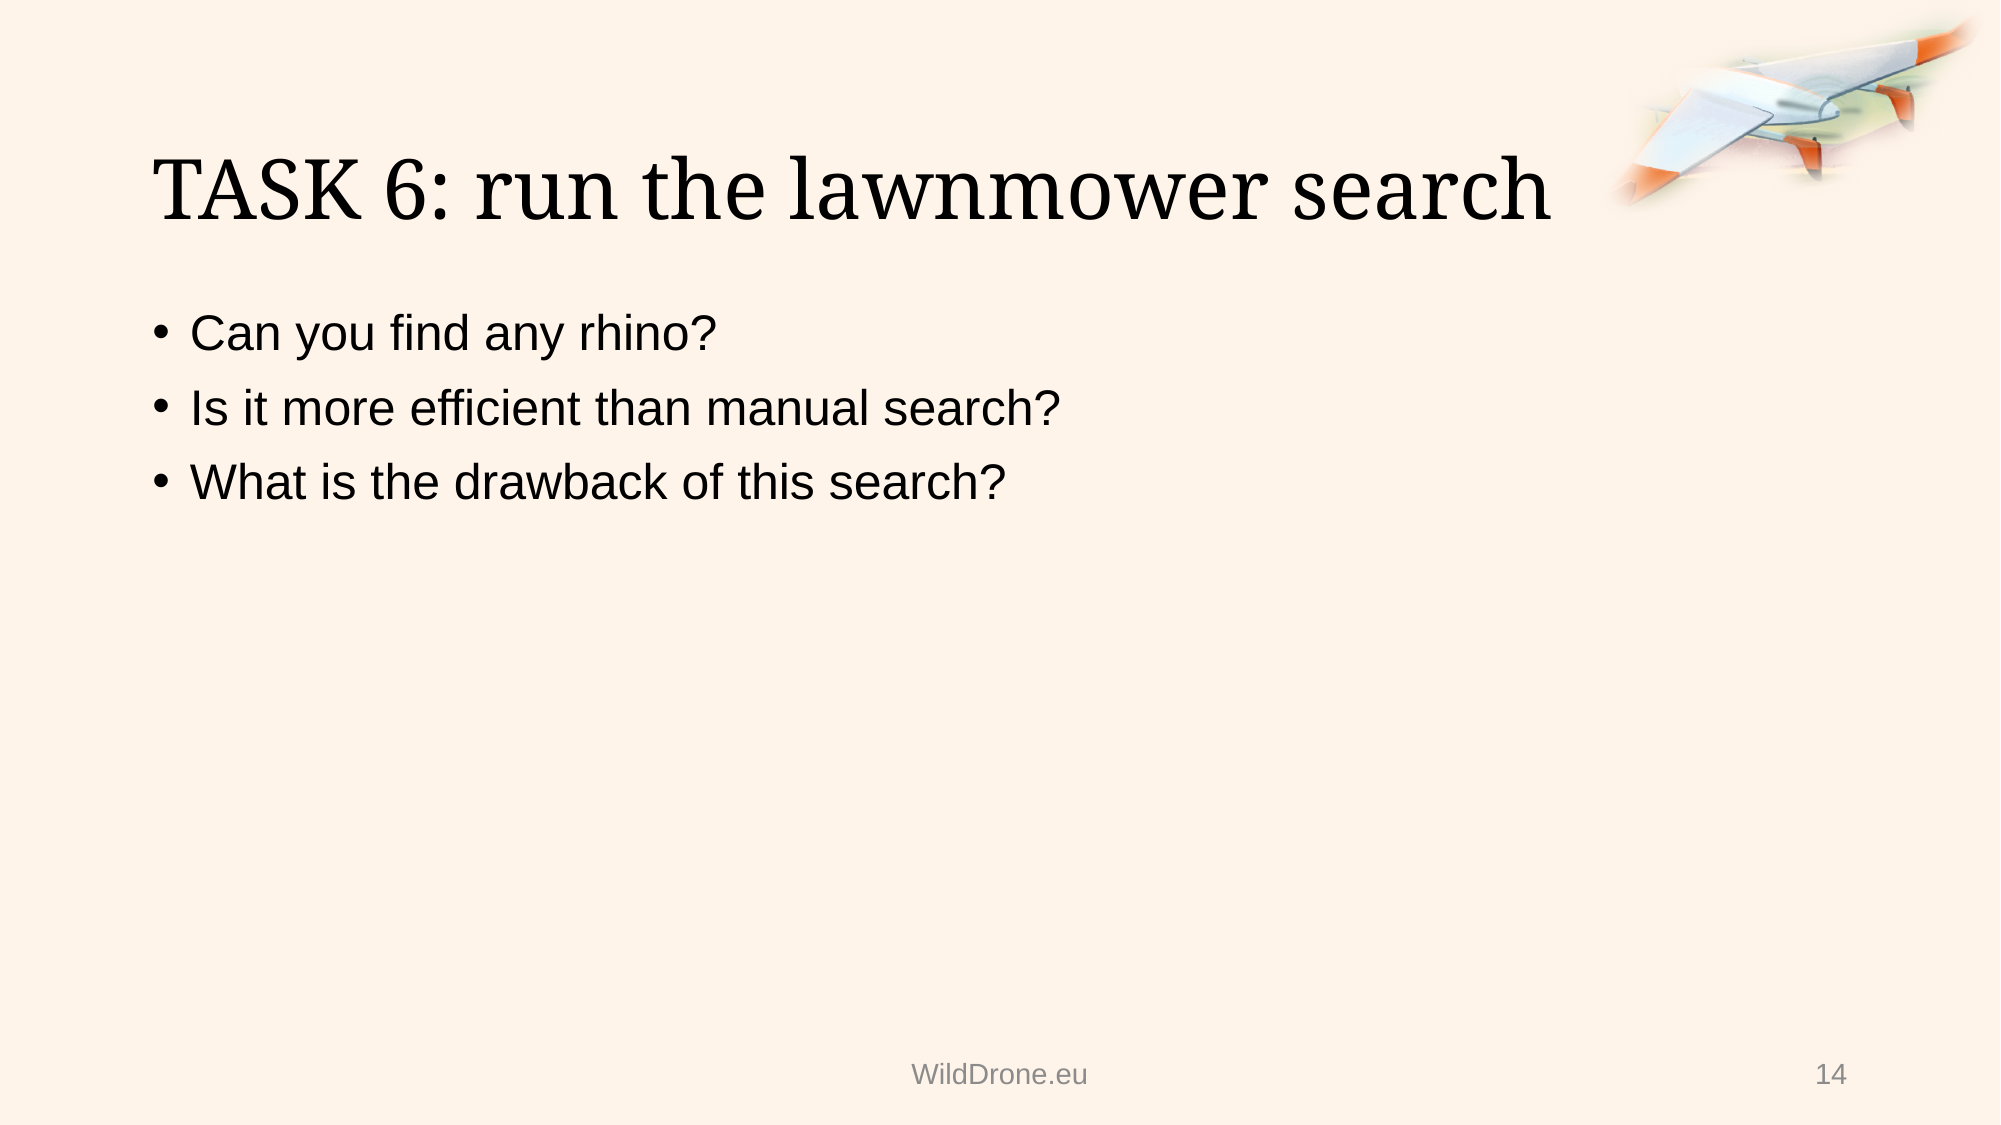

# TASK 6: run the lawnmower search
Can you find any rhino?
Is it more efficient than manual search?
What is the drawback of this search?
WildDrone.eu
14